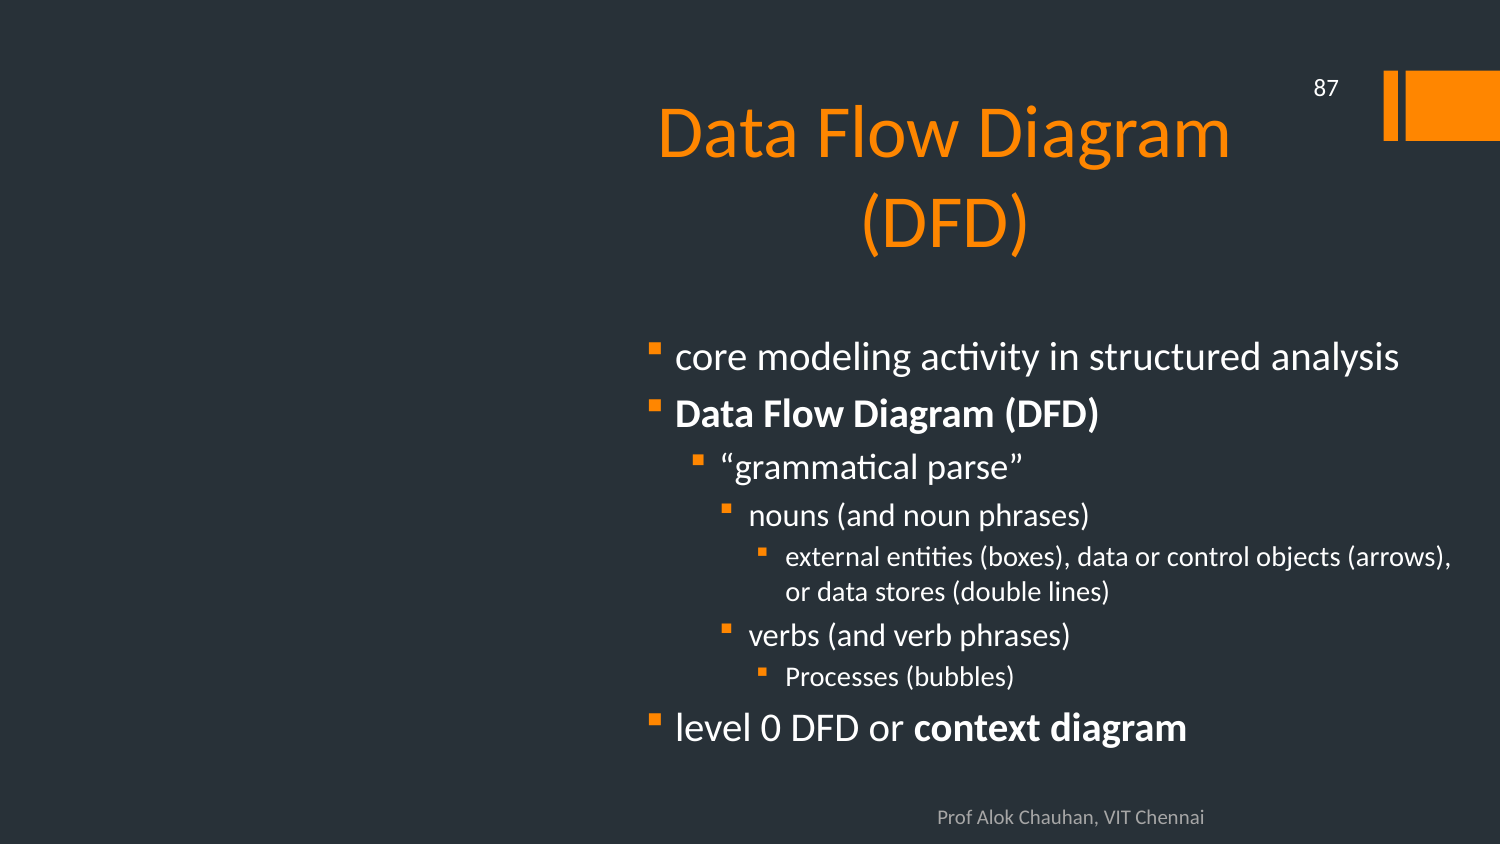

87
Data Flow Diagram (DFD)
core modeling activity in structured analysis
Data Flow Diagram (DFD)
“grammatical parse”
nouns (and noun phrases)
external entities (boxes), data or control objects (arrows), or data stores (double lines)
verbs (and verb phrases)
Processes (bubbles)
level 0 DFD or context diagram
Prof Alok Chauhan, VIT Chennai